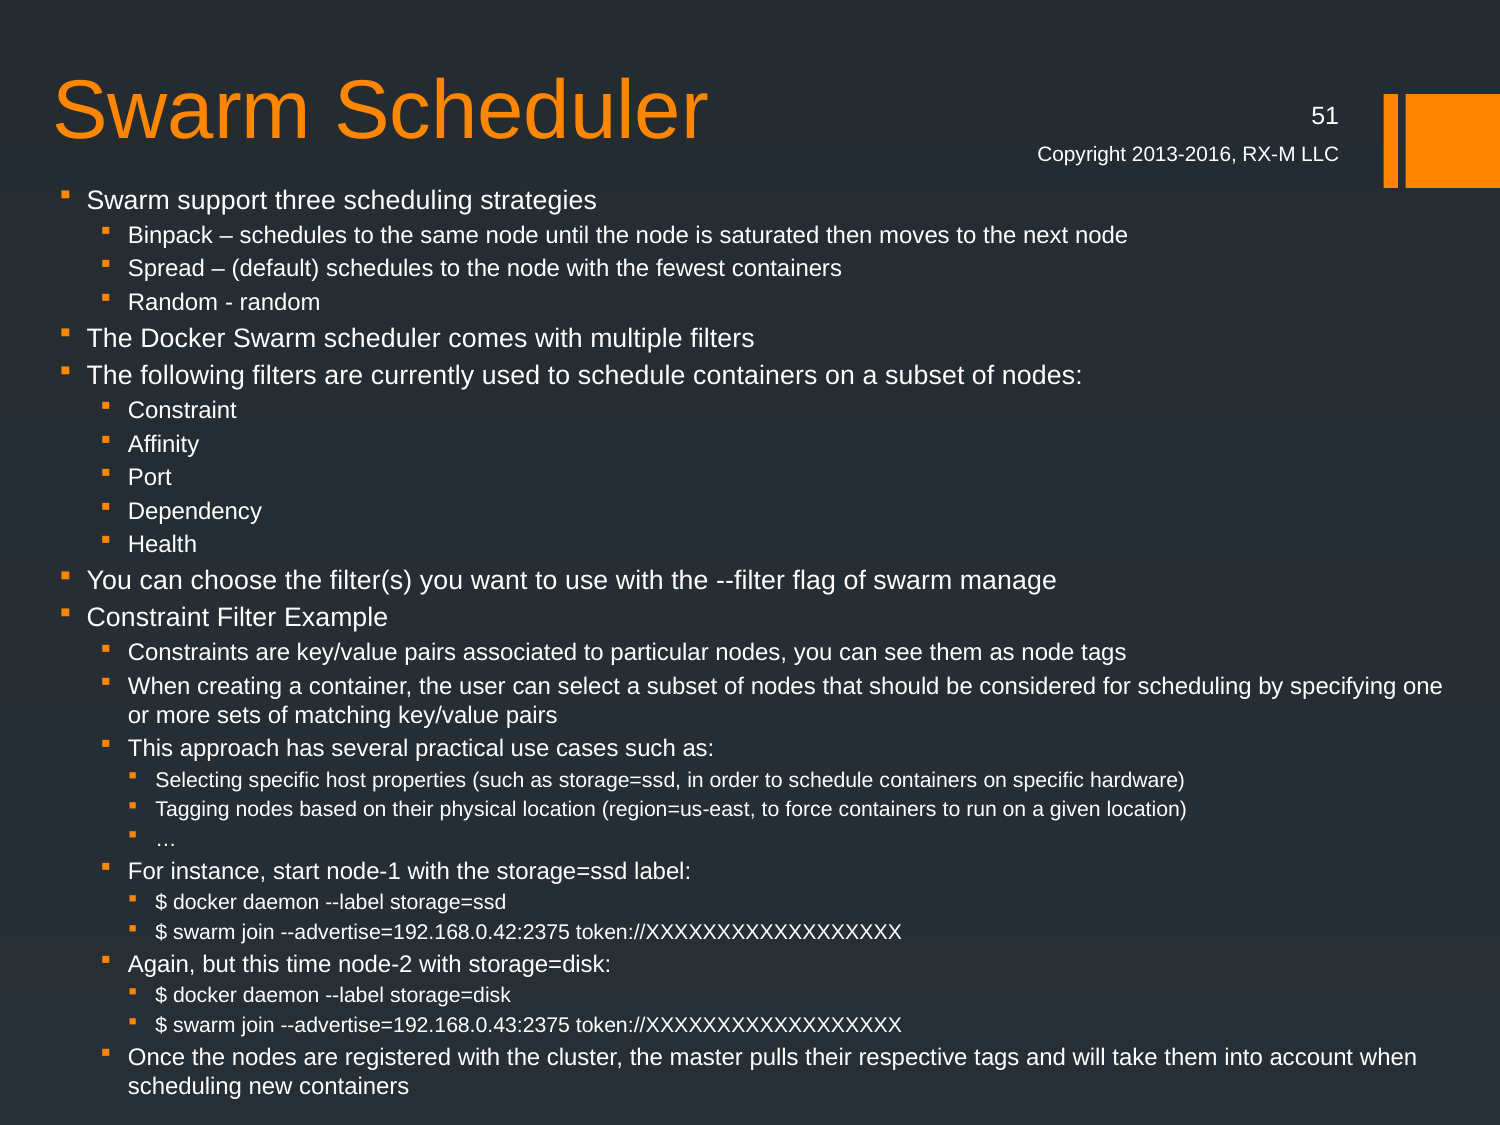

# Swarm Scheduler
51
Copyright 2013-2016, RX-M LLC
Swarm support three scheduling strategies
Binpack – schedules to the same node until the node is saturated then moves to the next node
Spread – (default) schedules to the node with the fewest containers
Random - random
The Docker Swarm scheduler comes with multiple filters
The following filters are currently used to schedule containers on a subset of nodes:
Constraint
Affinity
Port
Dependency
Health
You can choose the filter(s) you want to use with the --filter flag of swarm manage
Constraint Filter Example
Constraints are key/value pairs associated to particular nodes, you can see them as node tags
When creating a container, the user can select a subset of nodes that should be considered for scheduling by specifying one or more sets of matching key/value pairs
This approach has several practical use cases such as:
Selecting specific host properties (such as storage=ssd, in order to schedule containers on specific hardware)
Tagging nodes based on their physical location (region=us-east, to force containers to run on a given location)
…
For instance, start node-1 with the storage=ssd label:
$ docker daemon --label storage=ssd
$ swarm join --advertise=192.168.0.42:2375 token://XXXXXXXXXXXXXXXXXX
Again, but this time node-2 with storage=disk:
$ docker daemon --label storage=disk
$ swarm join --advertise=192.168.0.43:2375 token://XXXXXXXXXXXXXXXXXX
Once the nodes are registered with the cluster, the master pulls their respective tags and will take them into account when scheduling new containers